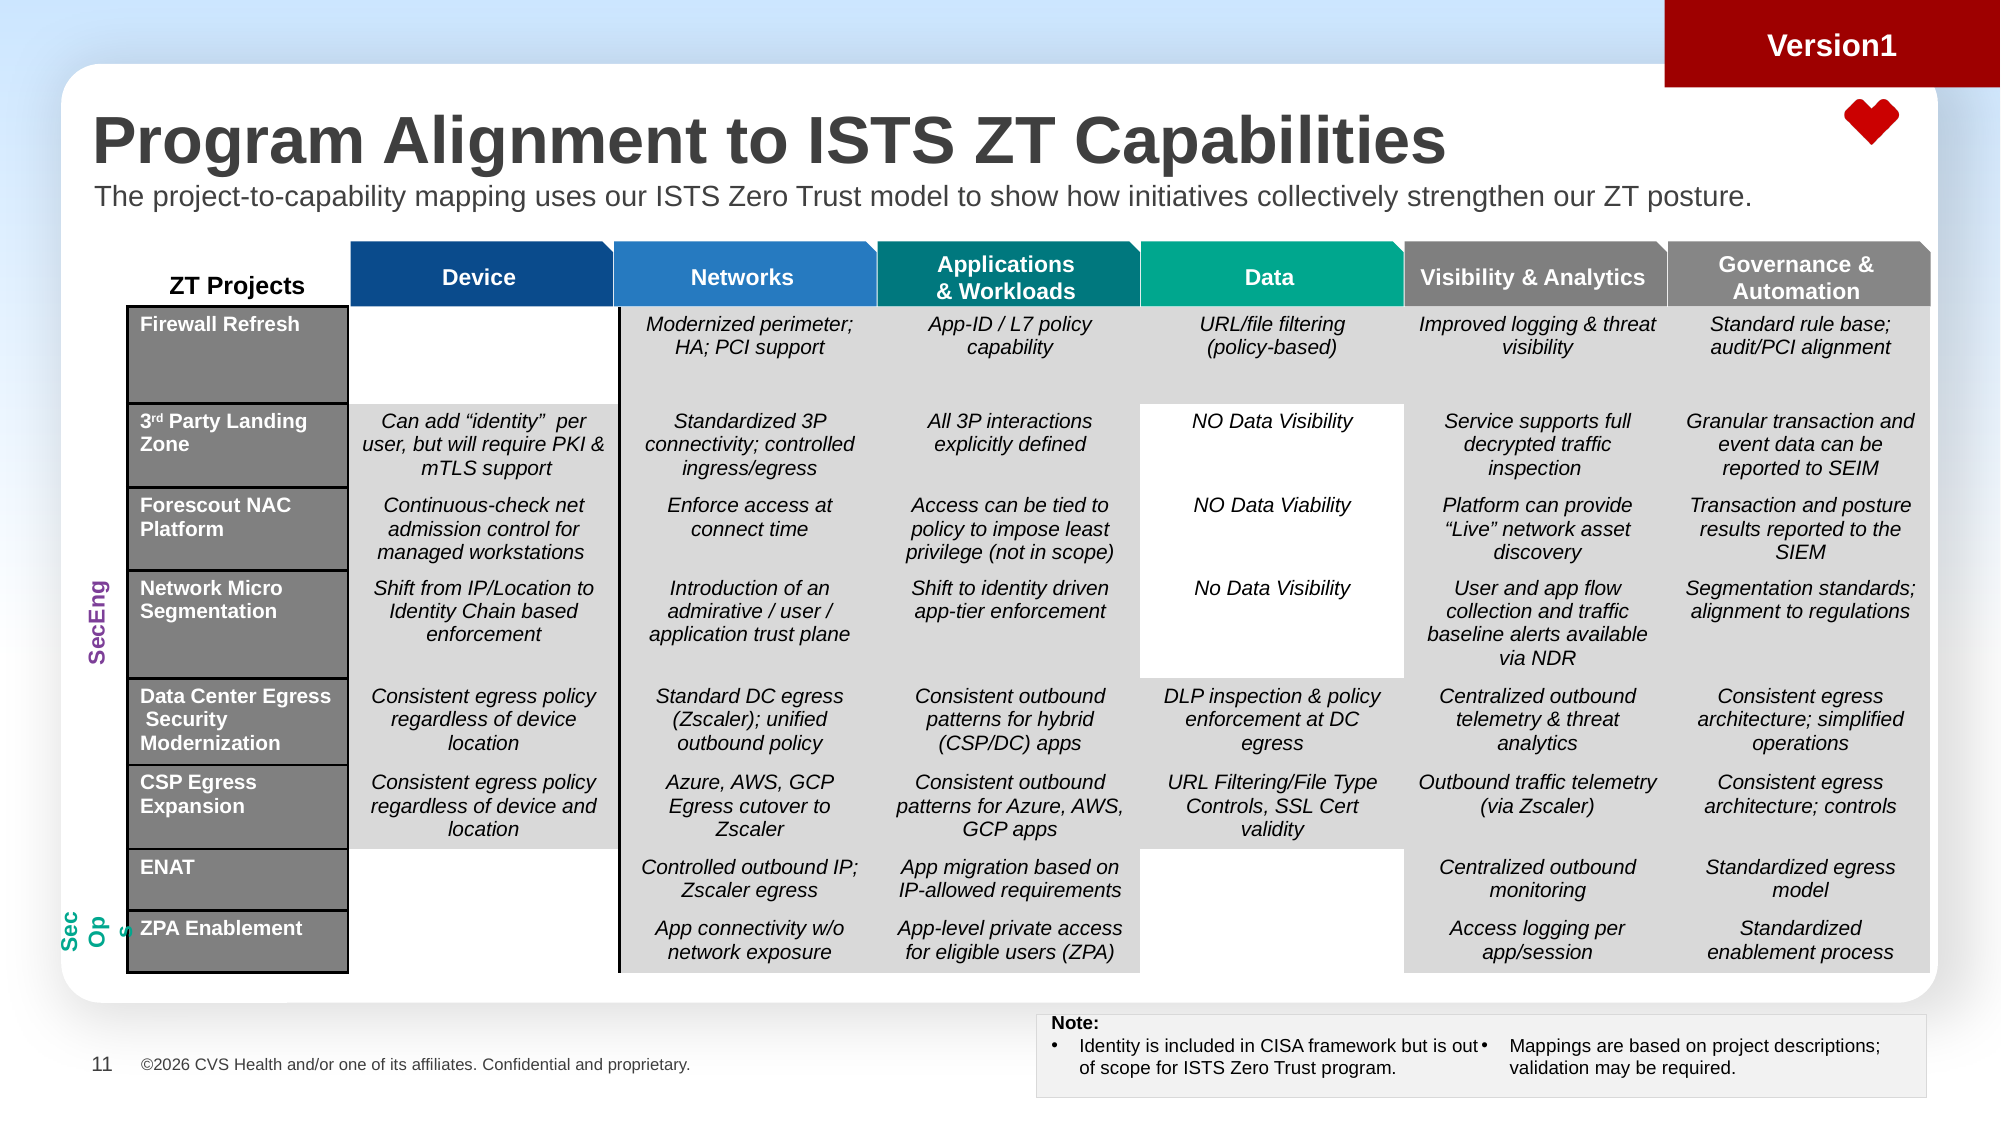

Version1
# Program Alignment to ISTS ZT Capabilities
The project‑to‑capability mapping uses our ISTS Zero Trust model to show how initiatives collectively strengthen our ZT posture.
| ZT Projects |  |  |  |  |  |  |
| --- | --- | --- | --- | --- | --- | --- |
| Firewall Refresh |  | Modernized perimeter; HA; PCI support | App‑ID / L7 policy capability | URL/file filtering (policy‑based) | Improved logging & threat visibility | Standard rule base; audit/PCI alignment |
| 3rd Party Landing Zone | Can add “identity” per user, but will require PKI & mTLS support | Standardized 3P connectivity; controlled ingress/egress | All 3P interactions explicitly defined | NO Data Visibility | Service supports full decrypted traffic inspection | Granular transaction and event data can be reported to SEIM |
| Forescout NAC Platform | Continuous-check net admission control for managed workstations | Enforce access at connect time | Access can be tied to policy to impose least privilege (not in scope) | NO Data Viability | Platform can provide “Live” network asset discovery | Transaction and posture results reported to the SIEM |
| Network Micro Segmentation | Shift from IP/Location to Identity Chain based enforcement | Introduction of an admirative / user / application trust plane | Shift to identity driven app-tier enforcement | No Data Visibility | User and app flow collection and traffic baseline alerts available via NDR | Segmentation standards; alignment to regulations |
| Data Center Egress Security Modernization | Consistent egress policy regardless of device location | Standard DC egress (Zscaler); unified outbound policy | Consistent outbound patterns for hybrid (CSP/DC) apps | DLP inspection & policy enforcement at DC egress | Centralized outbound telemetry & threat analytics | Consistent egress architecture; simplified operations |
| CSP Egress Expansion | Consistent egress policy regardless of device and location | Azure, AWS, GCP Egress cutover to Zscaler | Consistent outbound patterns for Azure, AWS, GCP apps | URL Filtering/File Type Controls, SSL Cert validity | Outbound traffic telemetry (via Zscaler) | Consistent egress architecture; controls |
| ENAT |  | Controlled outbound IP; Zscaler egress | App migration based on IP‑allowed requirements |  | Centralized outbound monitoring | Standardized egress model |
| ZPA Enablement |  | App connectivity w/o network exposure | App‑level private access for eligible users (ZPA) |  | Access logging per app/session | Standardized enablement process |
Device
Networks
Applications
& Workloads
Data
Visibility & Analytics
Governance & Automation
 SecEng
Sec
Ops
Note:
Identity is included in CISA framework but is out of scope for ISTS Zero Trust program.

Mappings are based on project descriptions; validation may be required.